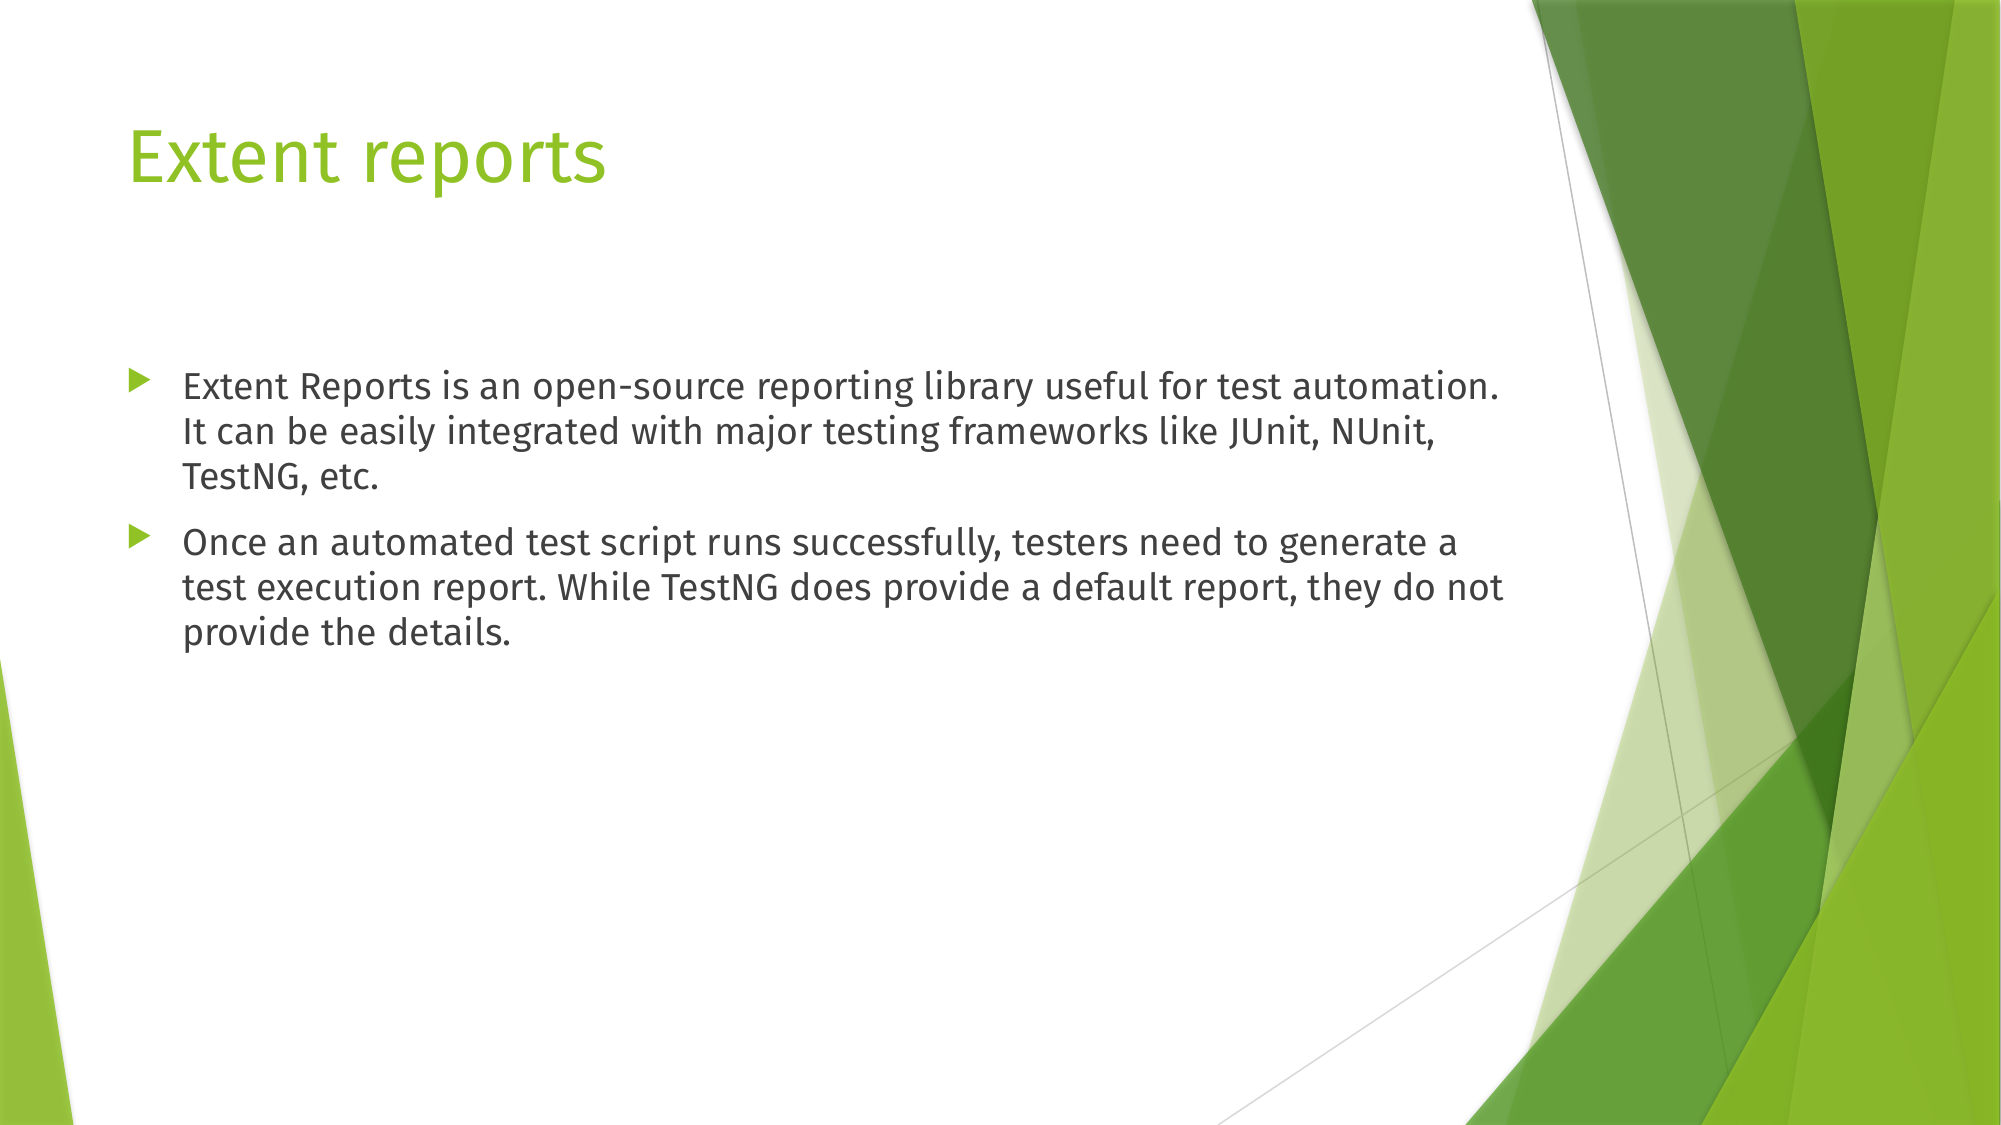

# Extent reports
Extent Reports is an open-source reporting library useful for test automation. It can be easily integrated with major testing frameworks like JUnit, NUnit, TestNG, etc.
Once an automated test script runs successfully, testers need to generate a test execution report. While TestNG does provide a default report, they do not provide the details.